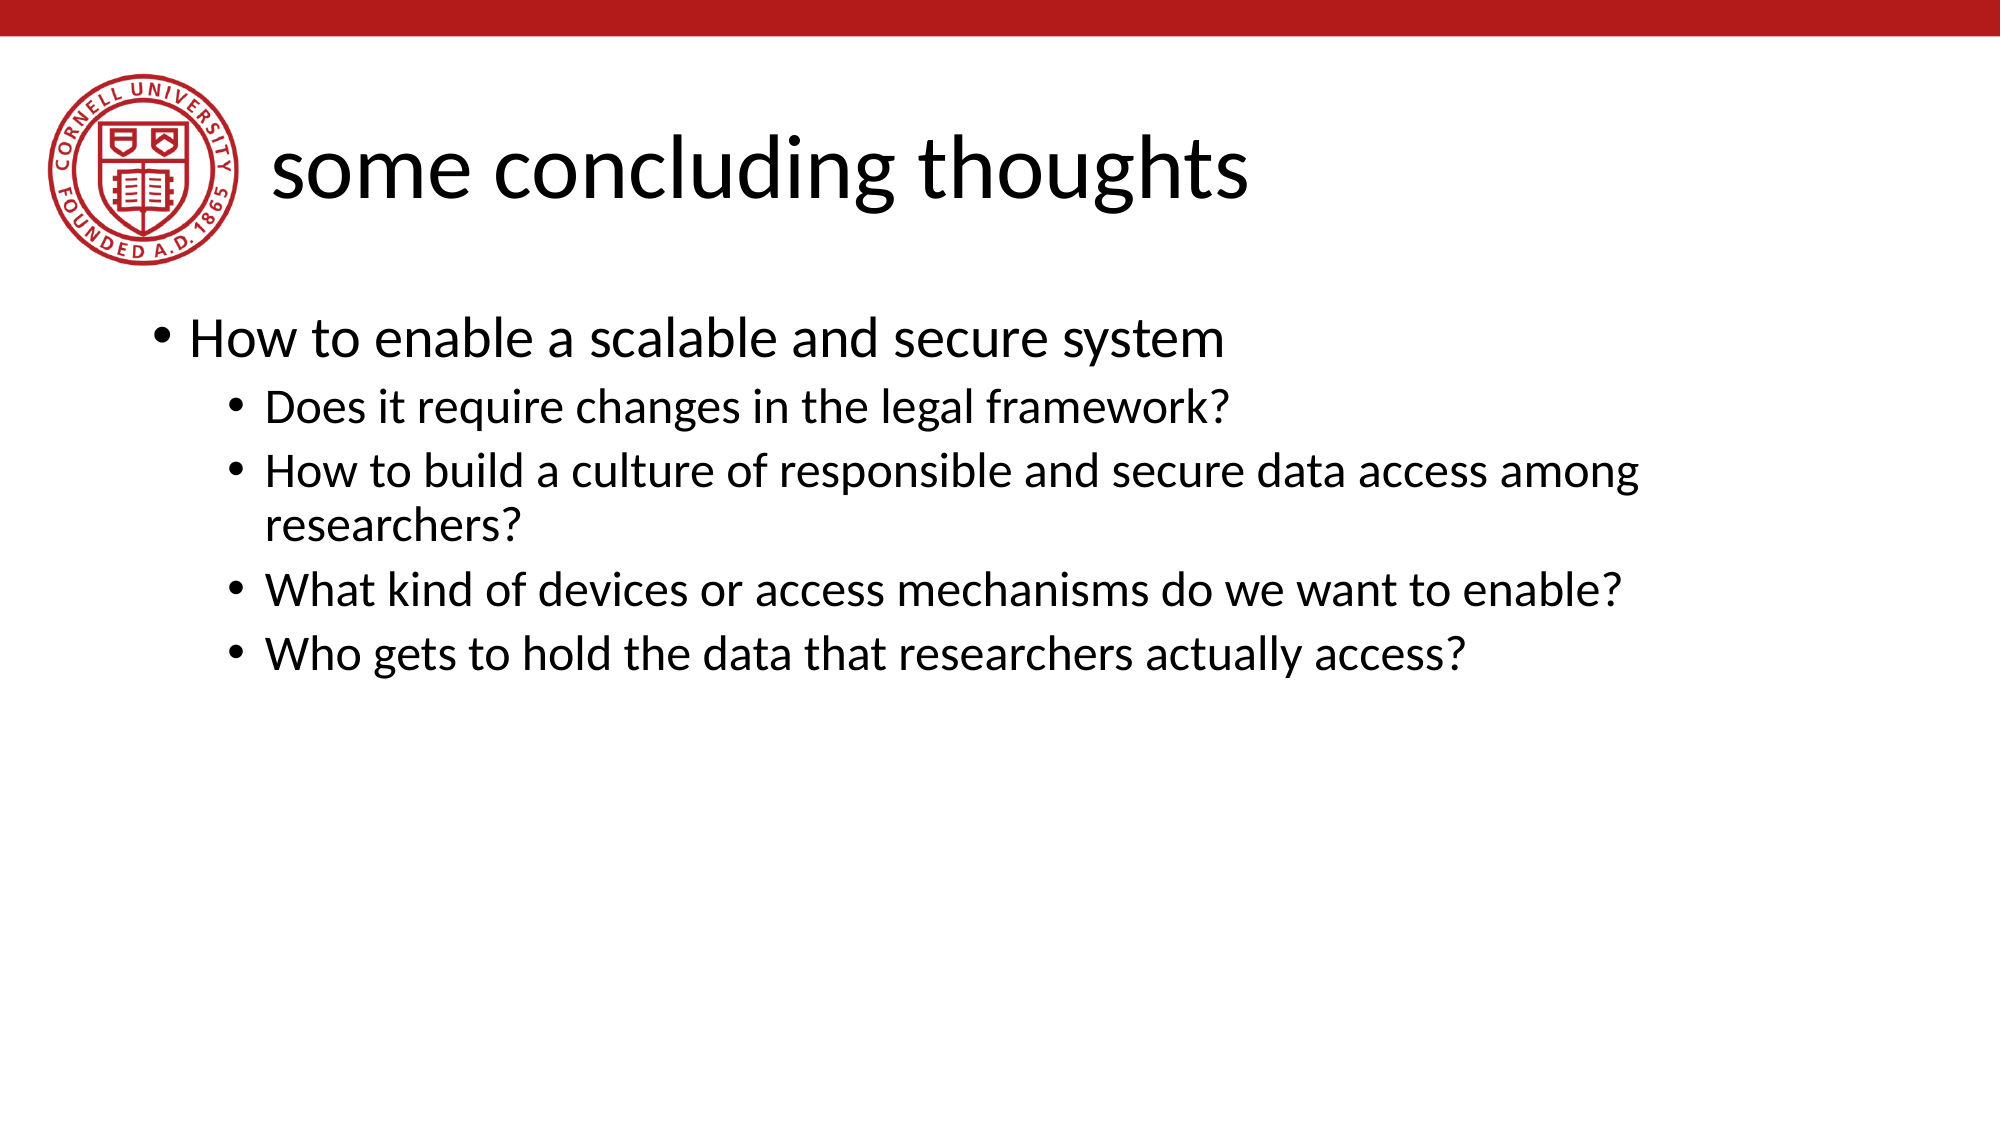

# some concluding thoughts
How to enable a scalable and secure system
Does it require changes in the legal framework?
How to build a culture of responsible and secure data access among researchers?
What kind of devices or access mechanisms do we want to enable?
Who gets to hold the data that researchers actually access?